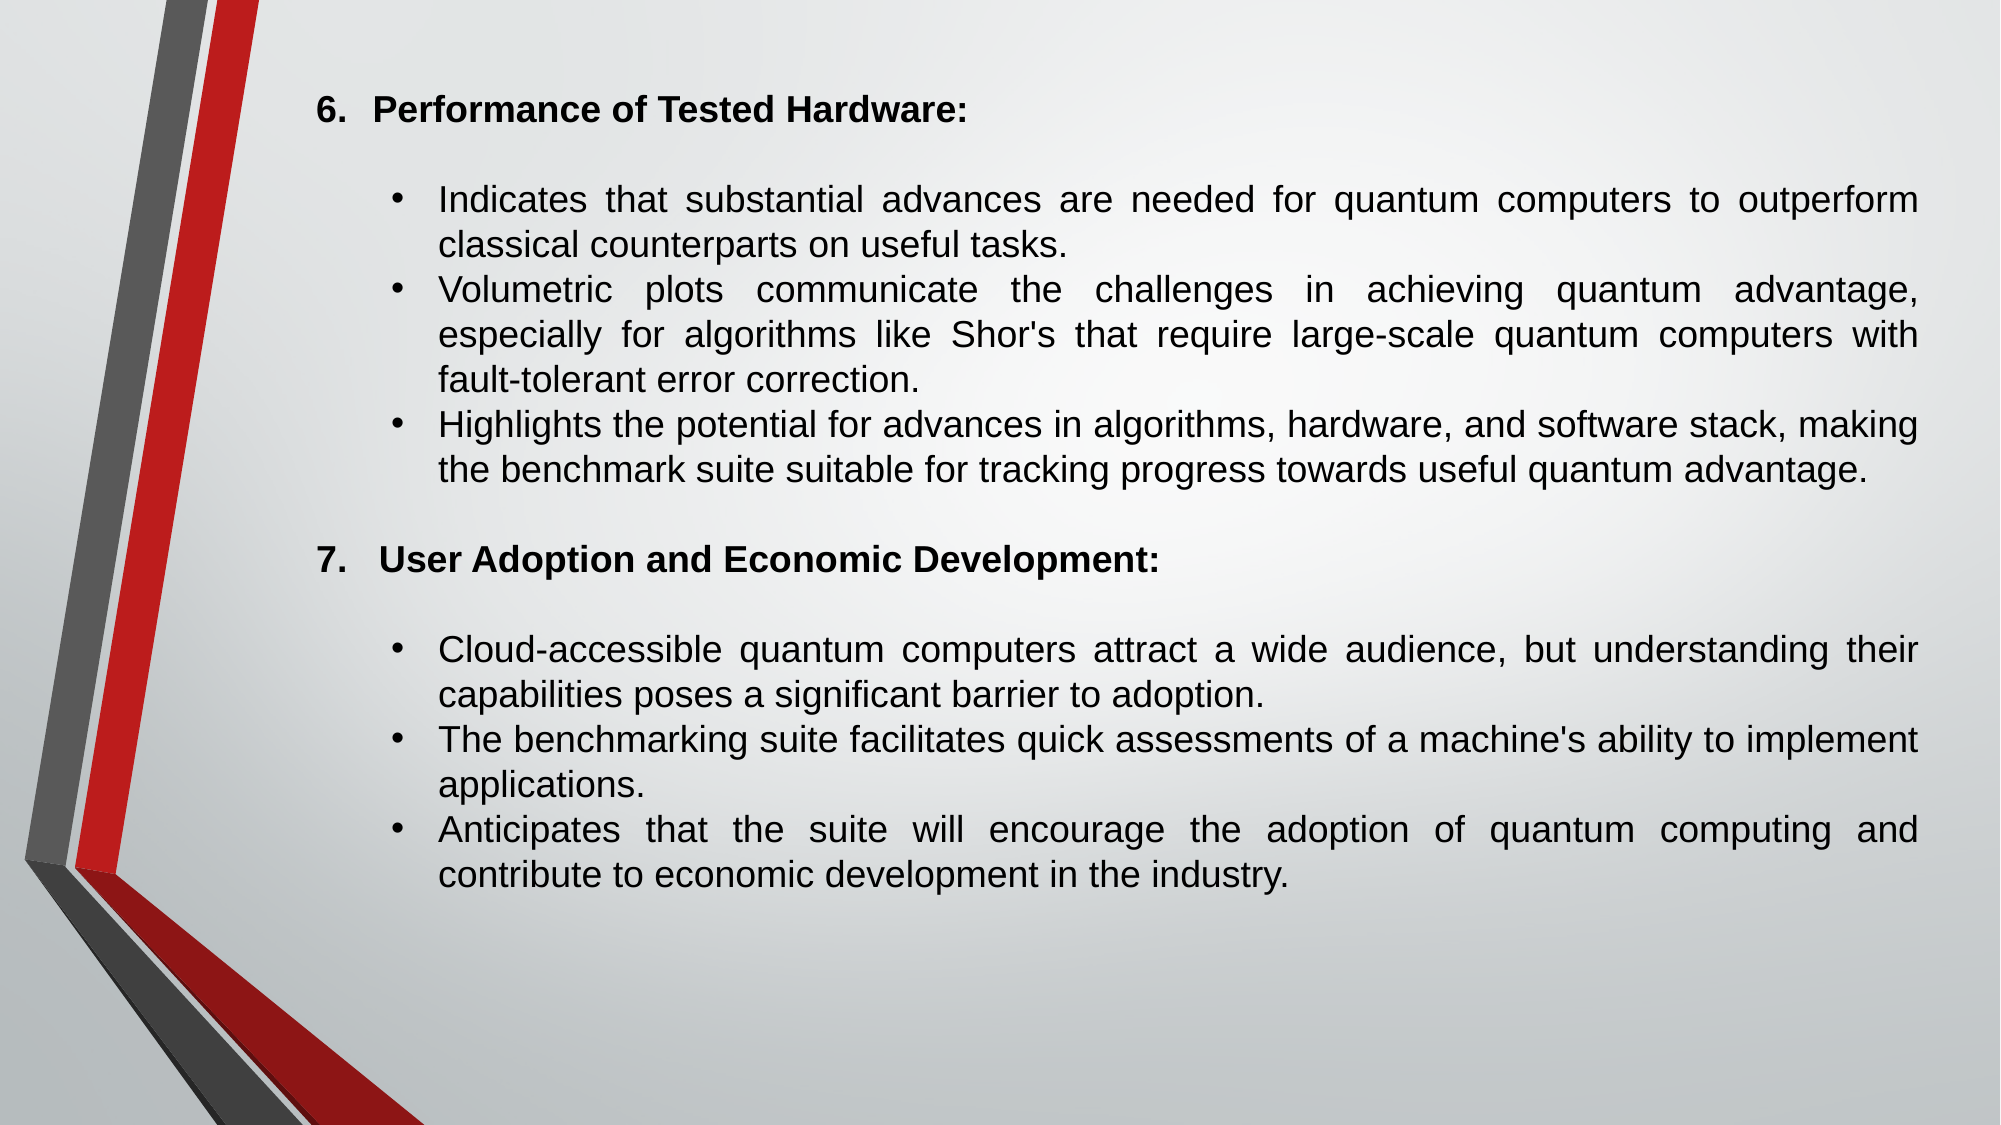

Performance of Tested Hardware:

Indicates that substantial advances are needed for quantum computers to outperform classical counterparts on useful tasks.
Volumetric plots communicate the challenges in achieving quantum advantage, especially for algorithms like Shor's that require large-scale quantum computers with fault-tolerant error correction.
Highlights the potential for advances in algorithms, hardware, and software stack, making the benchmark suite suitable for tracking progress towards useful quantum advantage.

   User Adoption and Economic Development:

Cloud-accessible quantum computers attract a wide audience, but understanding their capabilities poses a significant barrier to adoption.
The benchmarking suite facilitates quick assessments of a machine's ability to implement applications.
Anticipates that the suite will encourage the adoption of quantum computing and contribute to economic development in the industry.